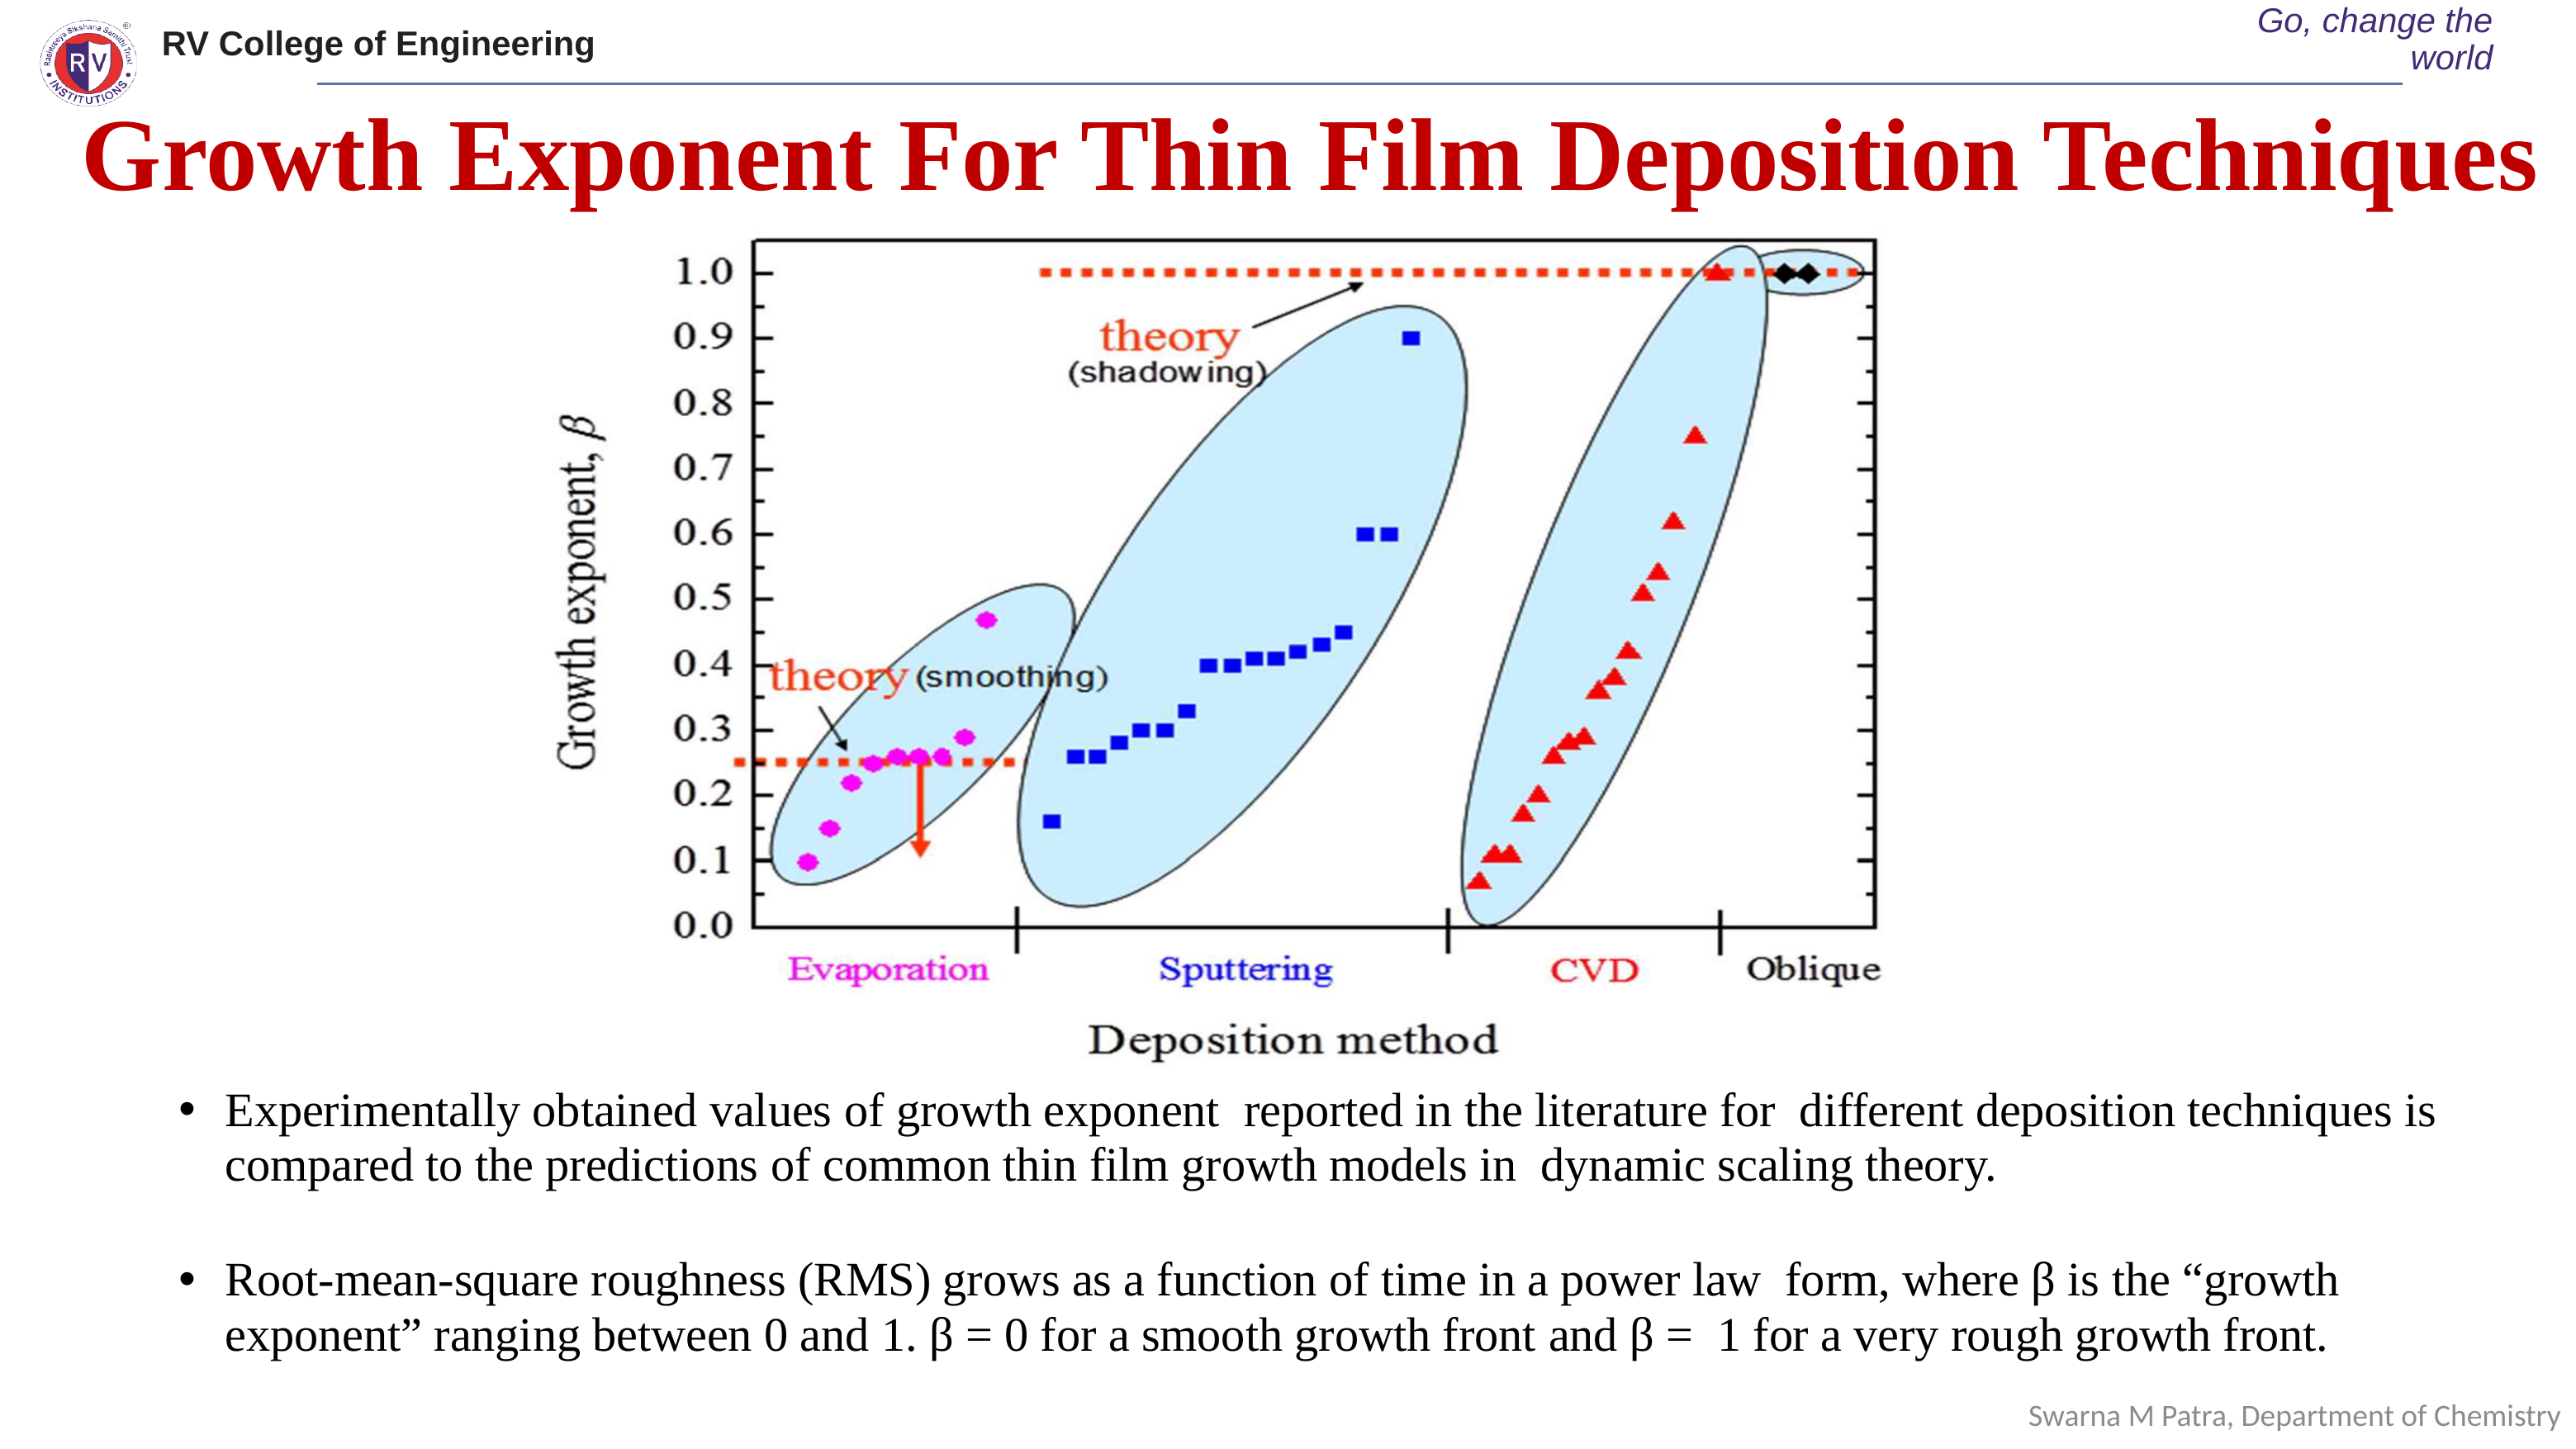

Growth Exponent For Thin Film Deposition Techniques

Experimentally obtained values of growth exponent  reported in the literature for  different deposition techniques is compared to the predictions of common thin film growth models in  dynamic scaling theory.

Root-mean-square roughness (RMS) grows as a function of time in a power law  form, where β is the “growth exponent” ranging between 0 and 1. β = 0 for a smooth growth front and β =  1 for a very rough growth front.